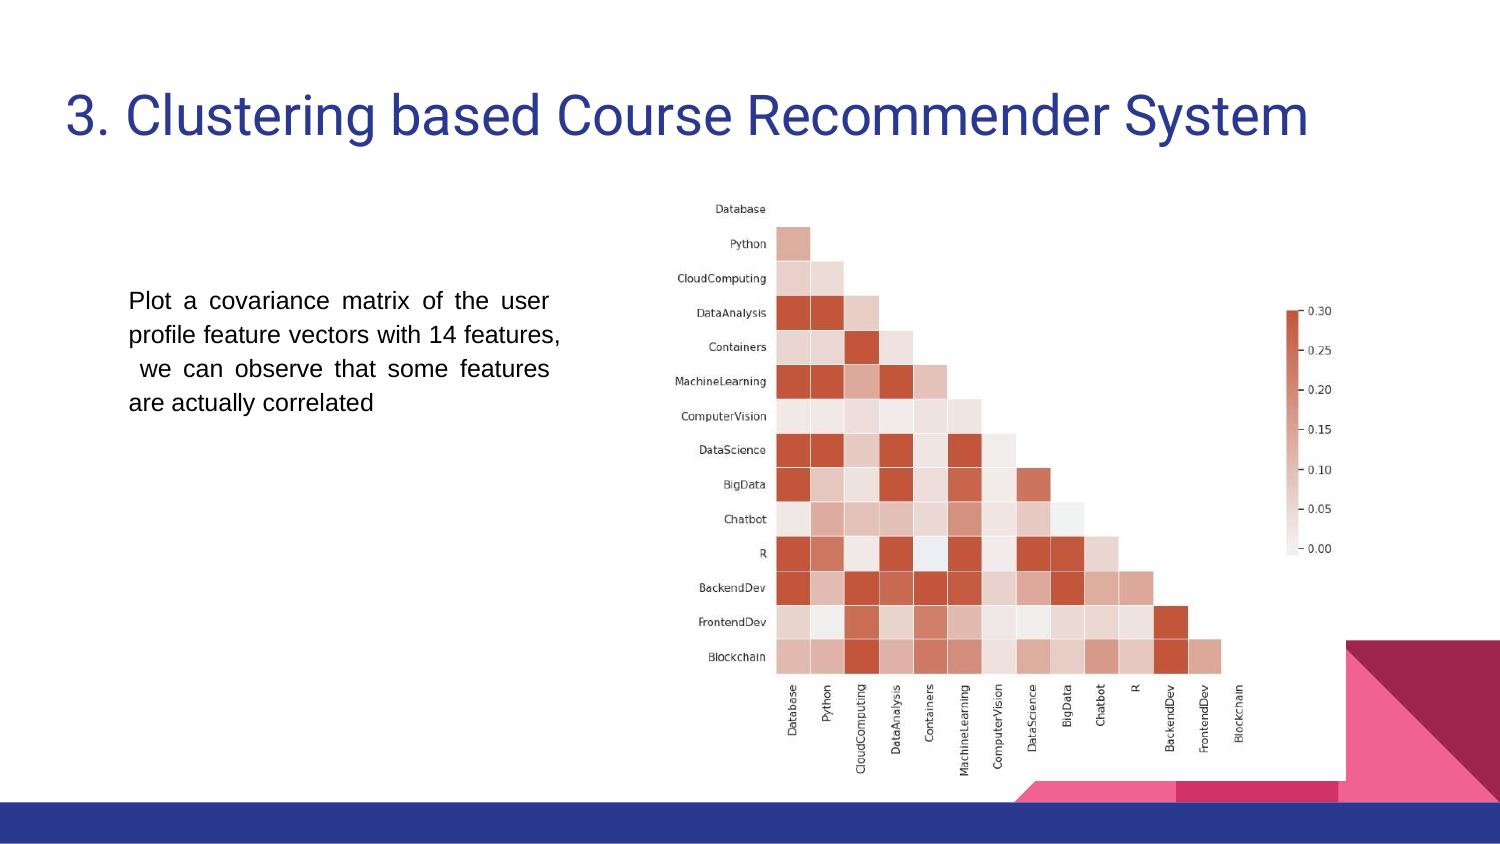

# 3. Clustering based Course Recommender System

Plot a covariance matrix of the user  profile feature vectors with 14 features,  we can observe that some features  are actually correlated